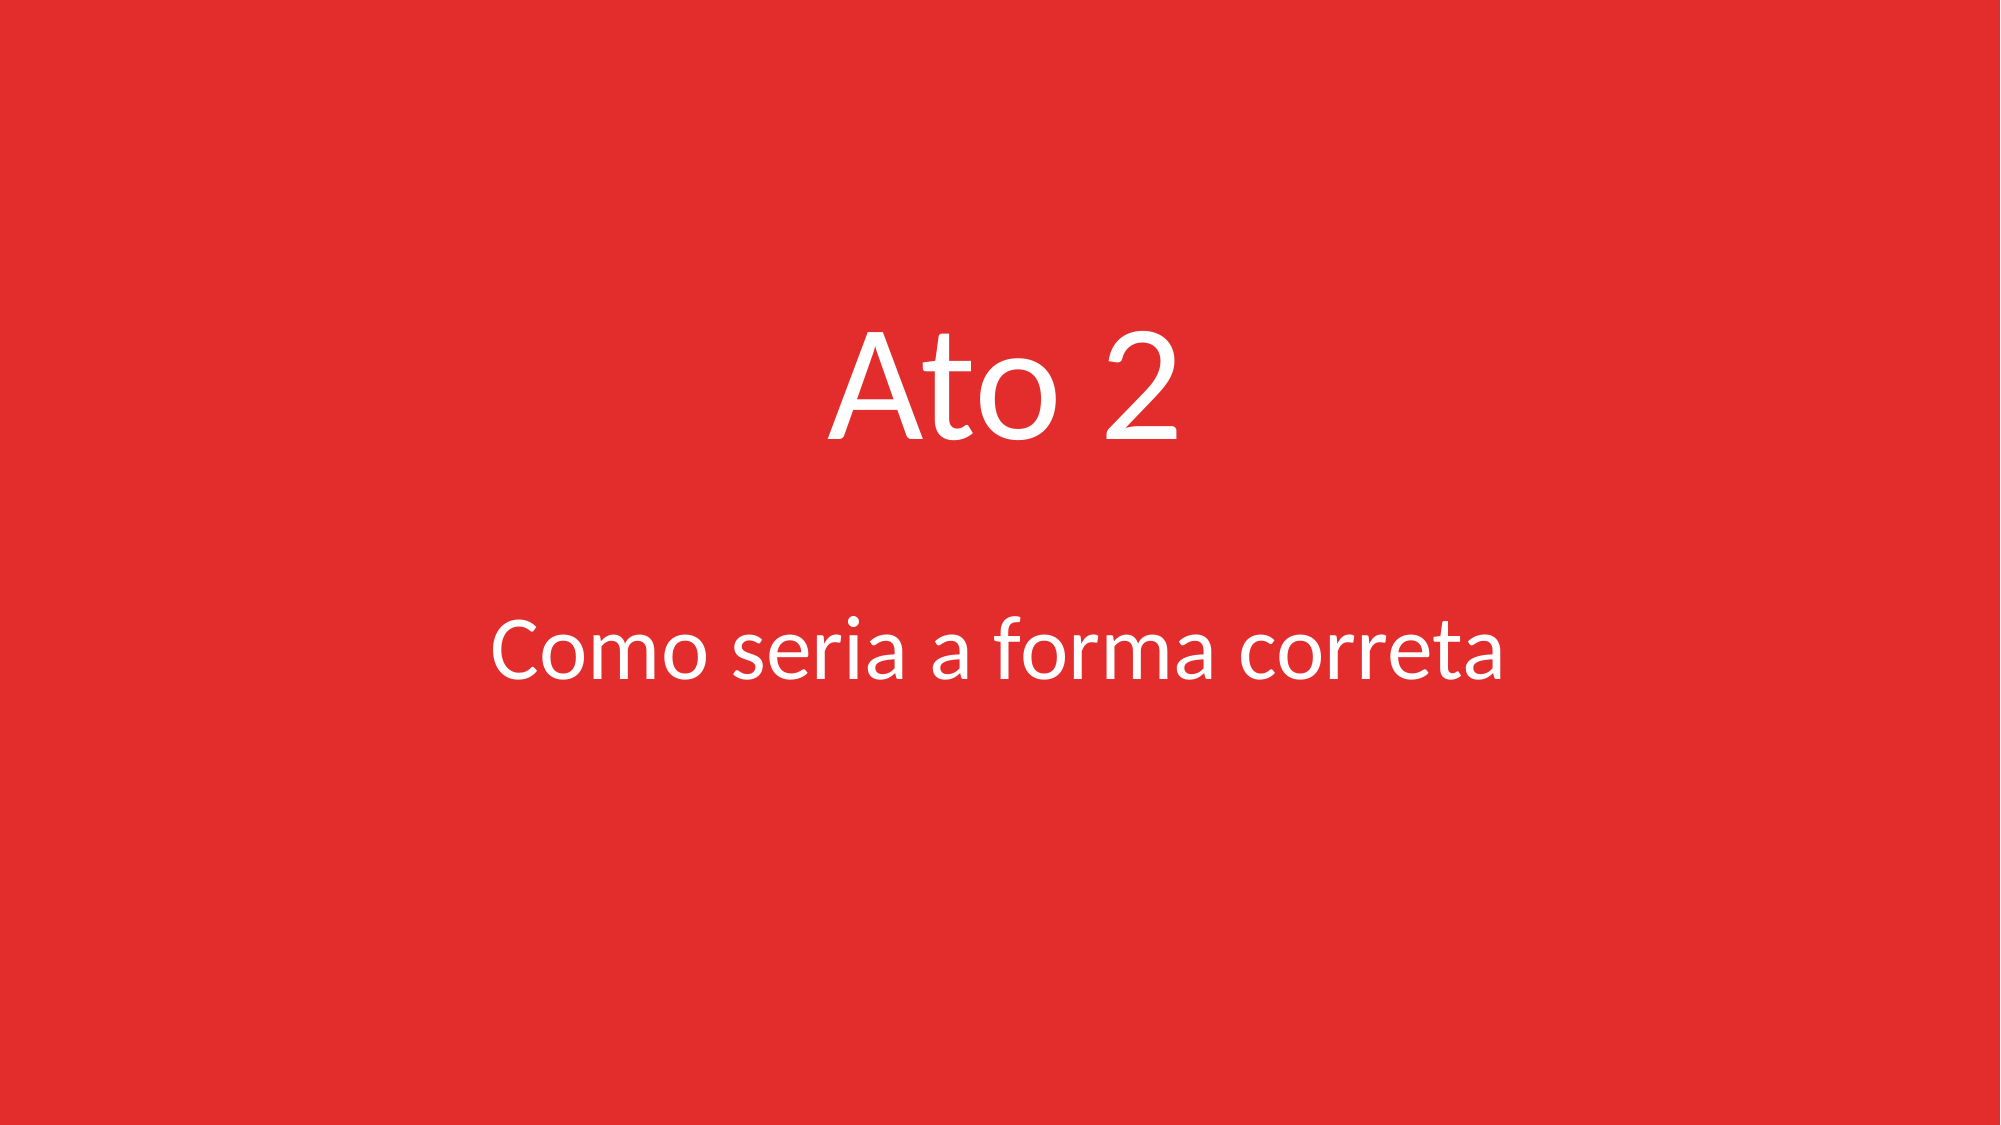

Ato 2
Como seria a forma correta